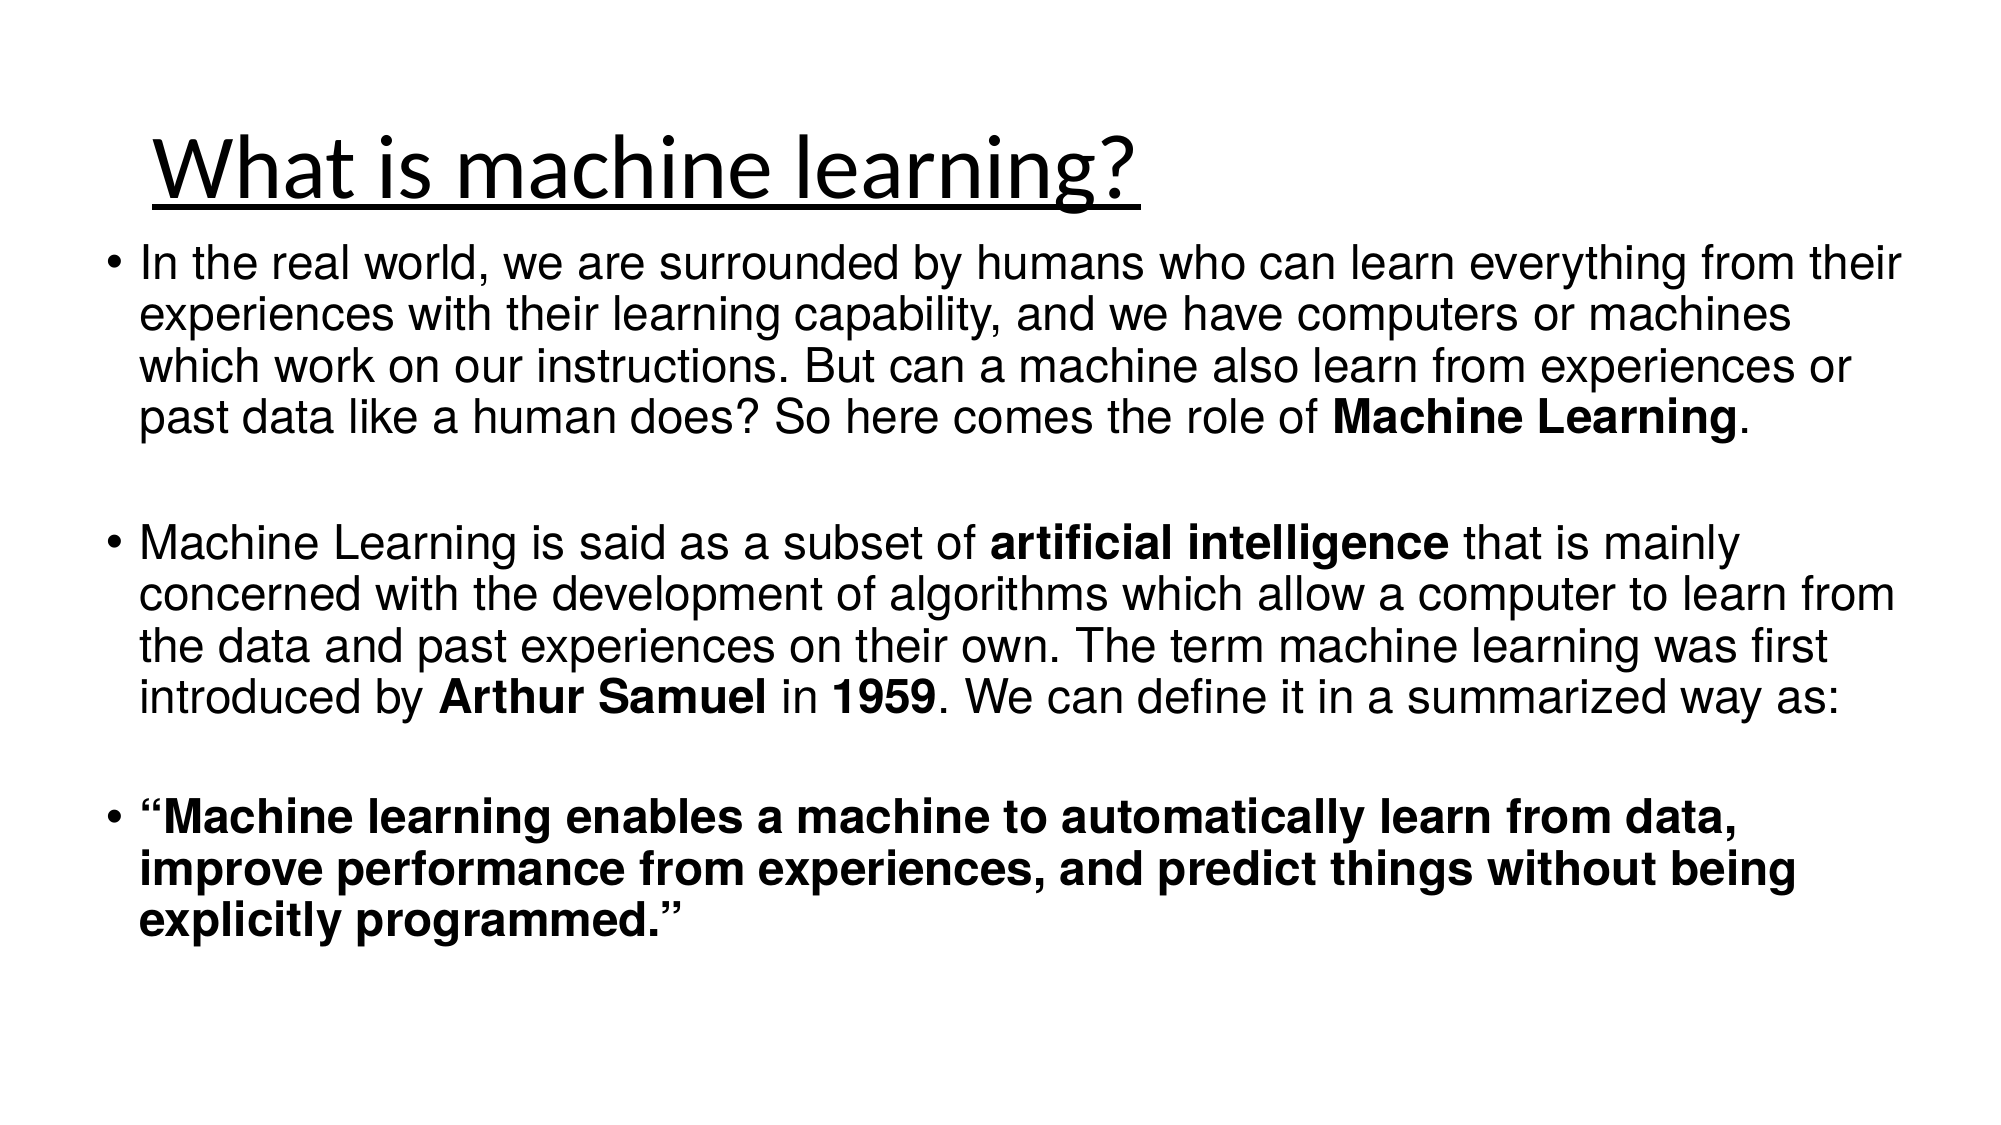

# What is machine learning?
In the real world, we are surrounded by humans who can learn everything from their experiences with their learning capability, and we have computers or machines which work on our instructions. But can a machine also learn from experiences or past data like a human does? So here comes the role of Machine Learning.
Machine Learning is said as a subset of artificial intelligence that is mainly concerned with the development of algorithms which allow a computer to learn from the data and past experiences on their own. The term machine learning was first introduced by Arthur Samuel in 1959. We can define it in a summarized way as:
“Machine learning enables a machine to automatically learn from data, improve performance from experiences, and predict things without being explicitly programmed.”